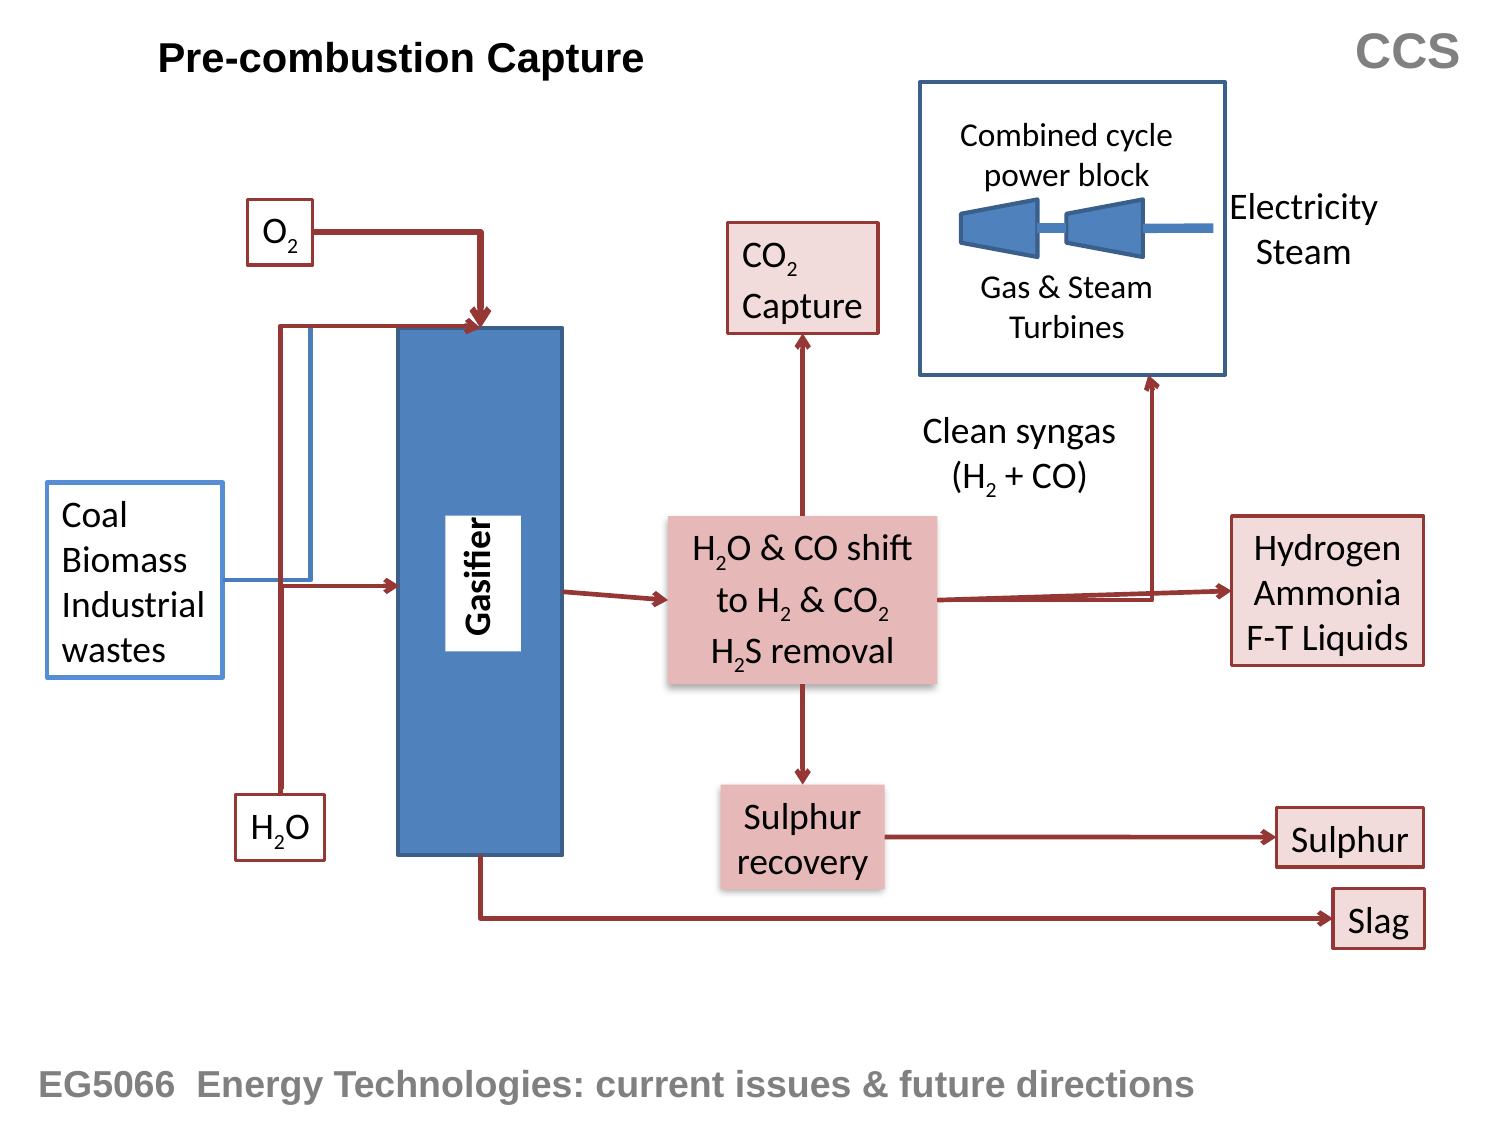

CCS
Pre-combustion Capture

Combined cycle power block
Electricity
Steam

Gas & Steam Turbines
O2
CO2
Capture

Clean syngas (H2 + CO)
Coal
Biomass
Industrial wastes
Gasifier
H2O & CO shift to H2 & CO2
H2S removal
Hydrogen
Ammonia
F-T Liquids
Sulphur recovery
H2O
Sulphur
Slag
EG5066  Energy Technologies: current issues & future directions